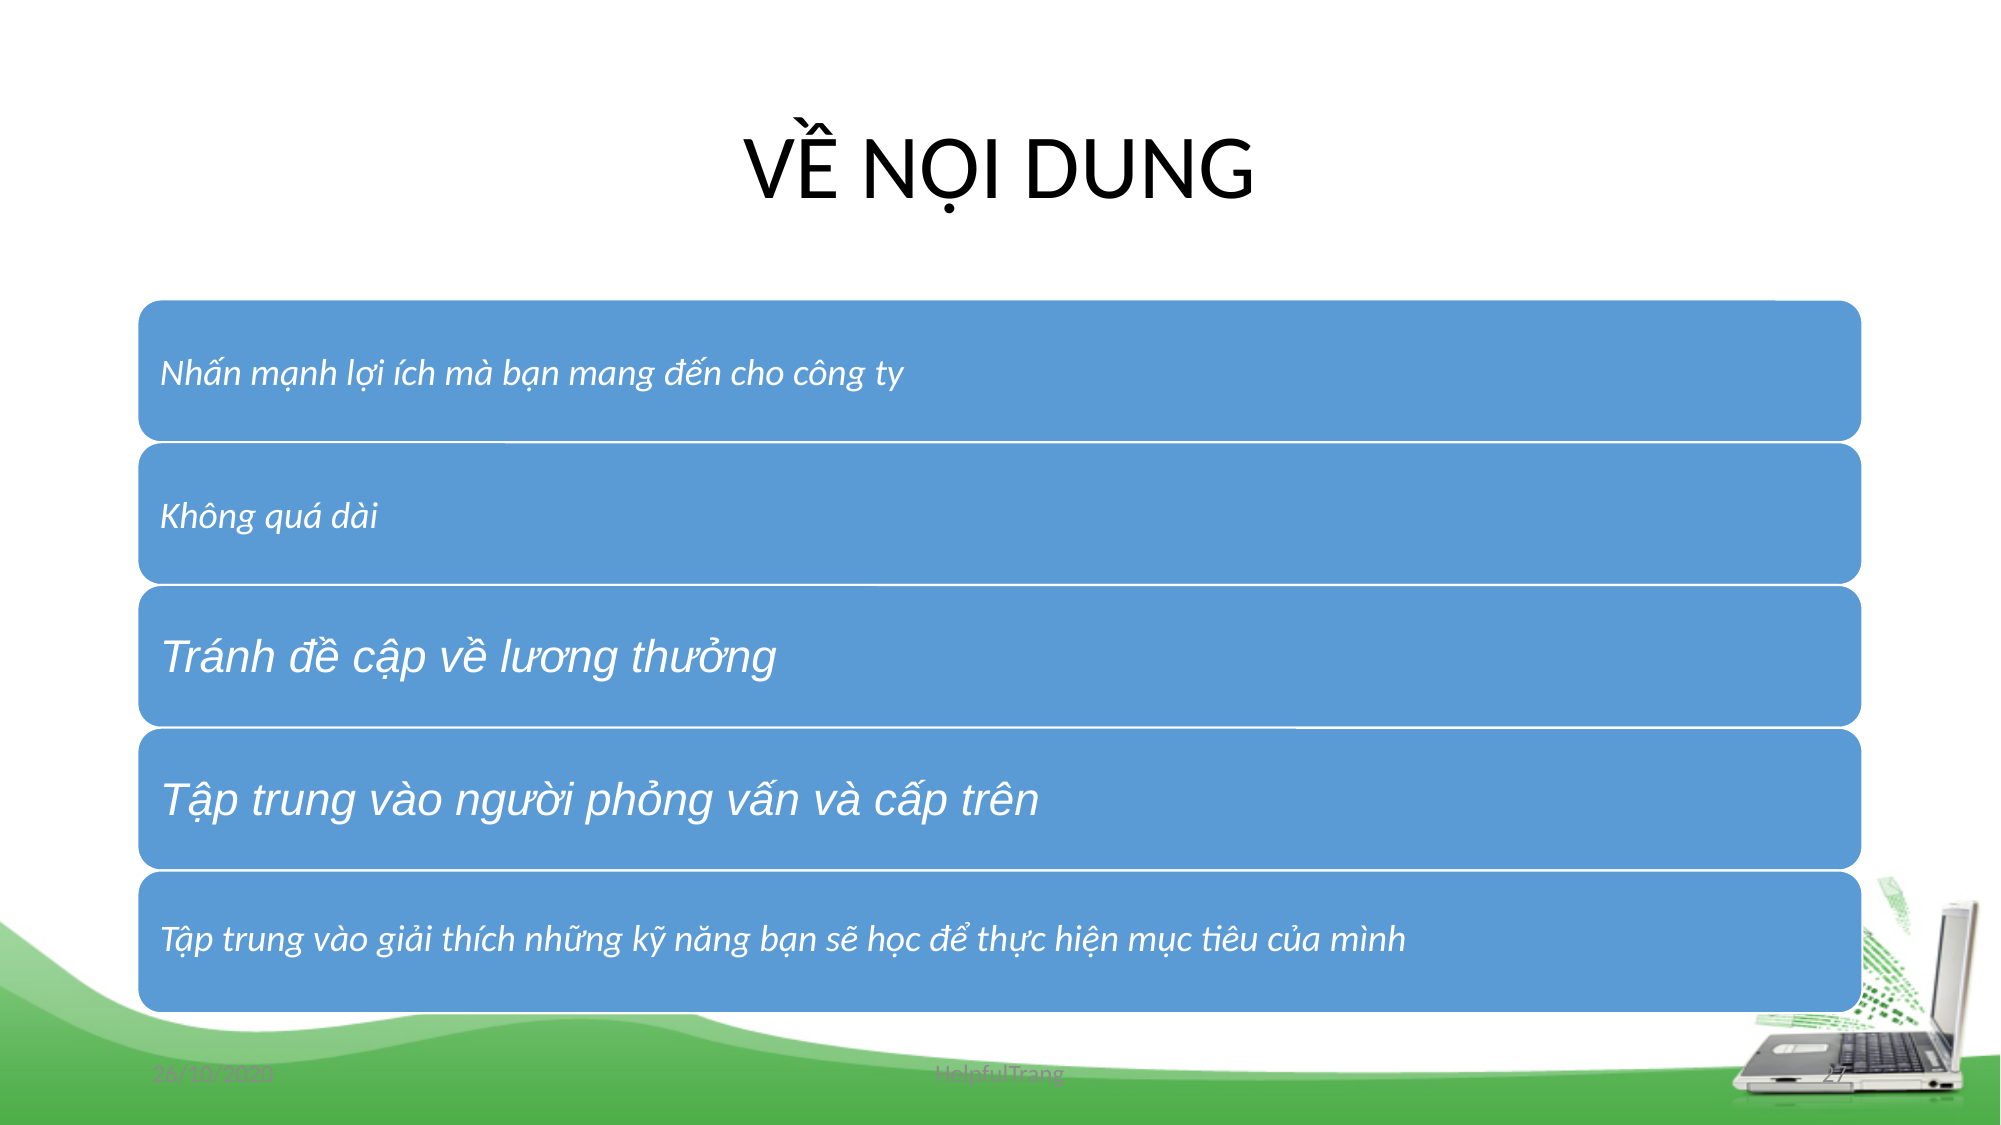

# VỀ NỘI DUNG
Nhấn mạnh lợi ích mà bạn mang đến cho công ty
Không quá dài
Tránh đề cập về lương thưởng
Tập trung vào người phỏng vấn và cấp trên
Tập trung vào giải thích những kỹ năng bạn sẽ học để thực hiện mục tiêu của mình
26/10/2020
HelpfulTrang
27